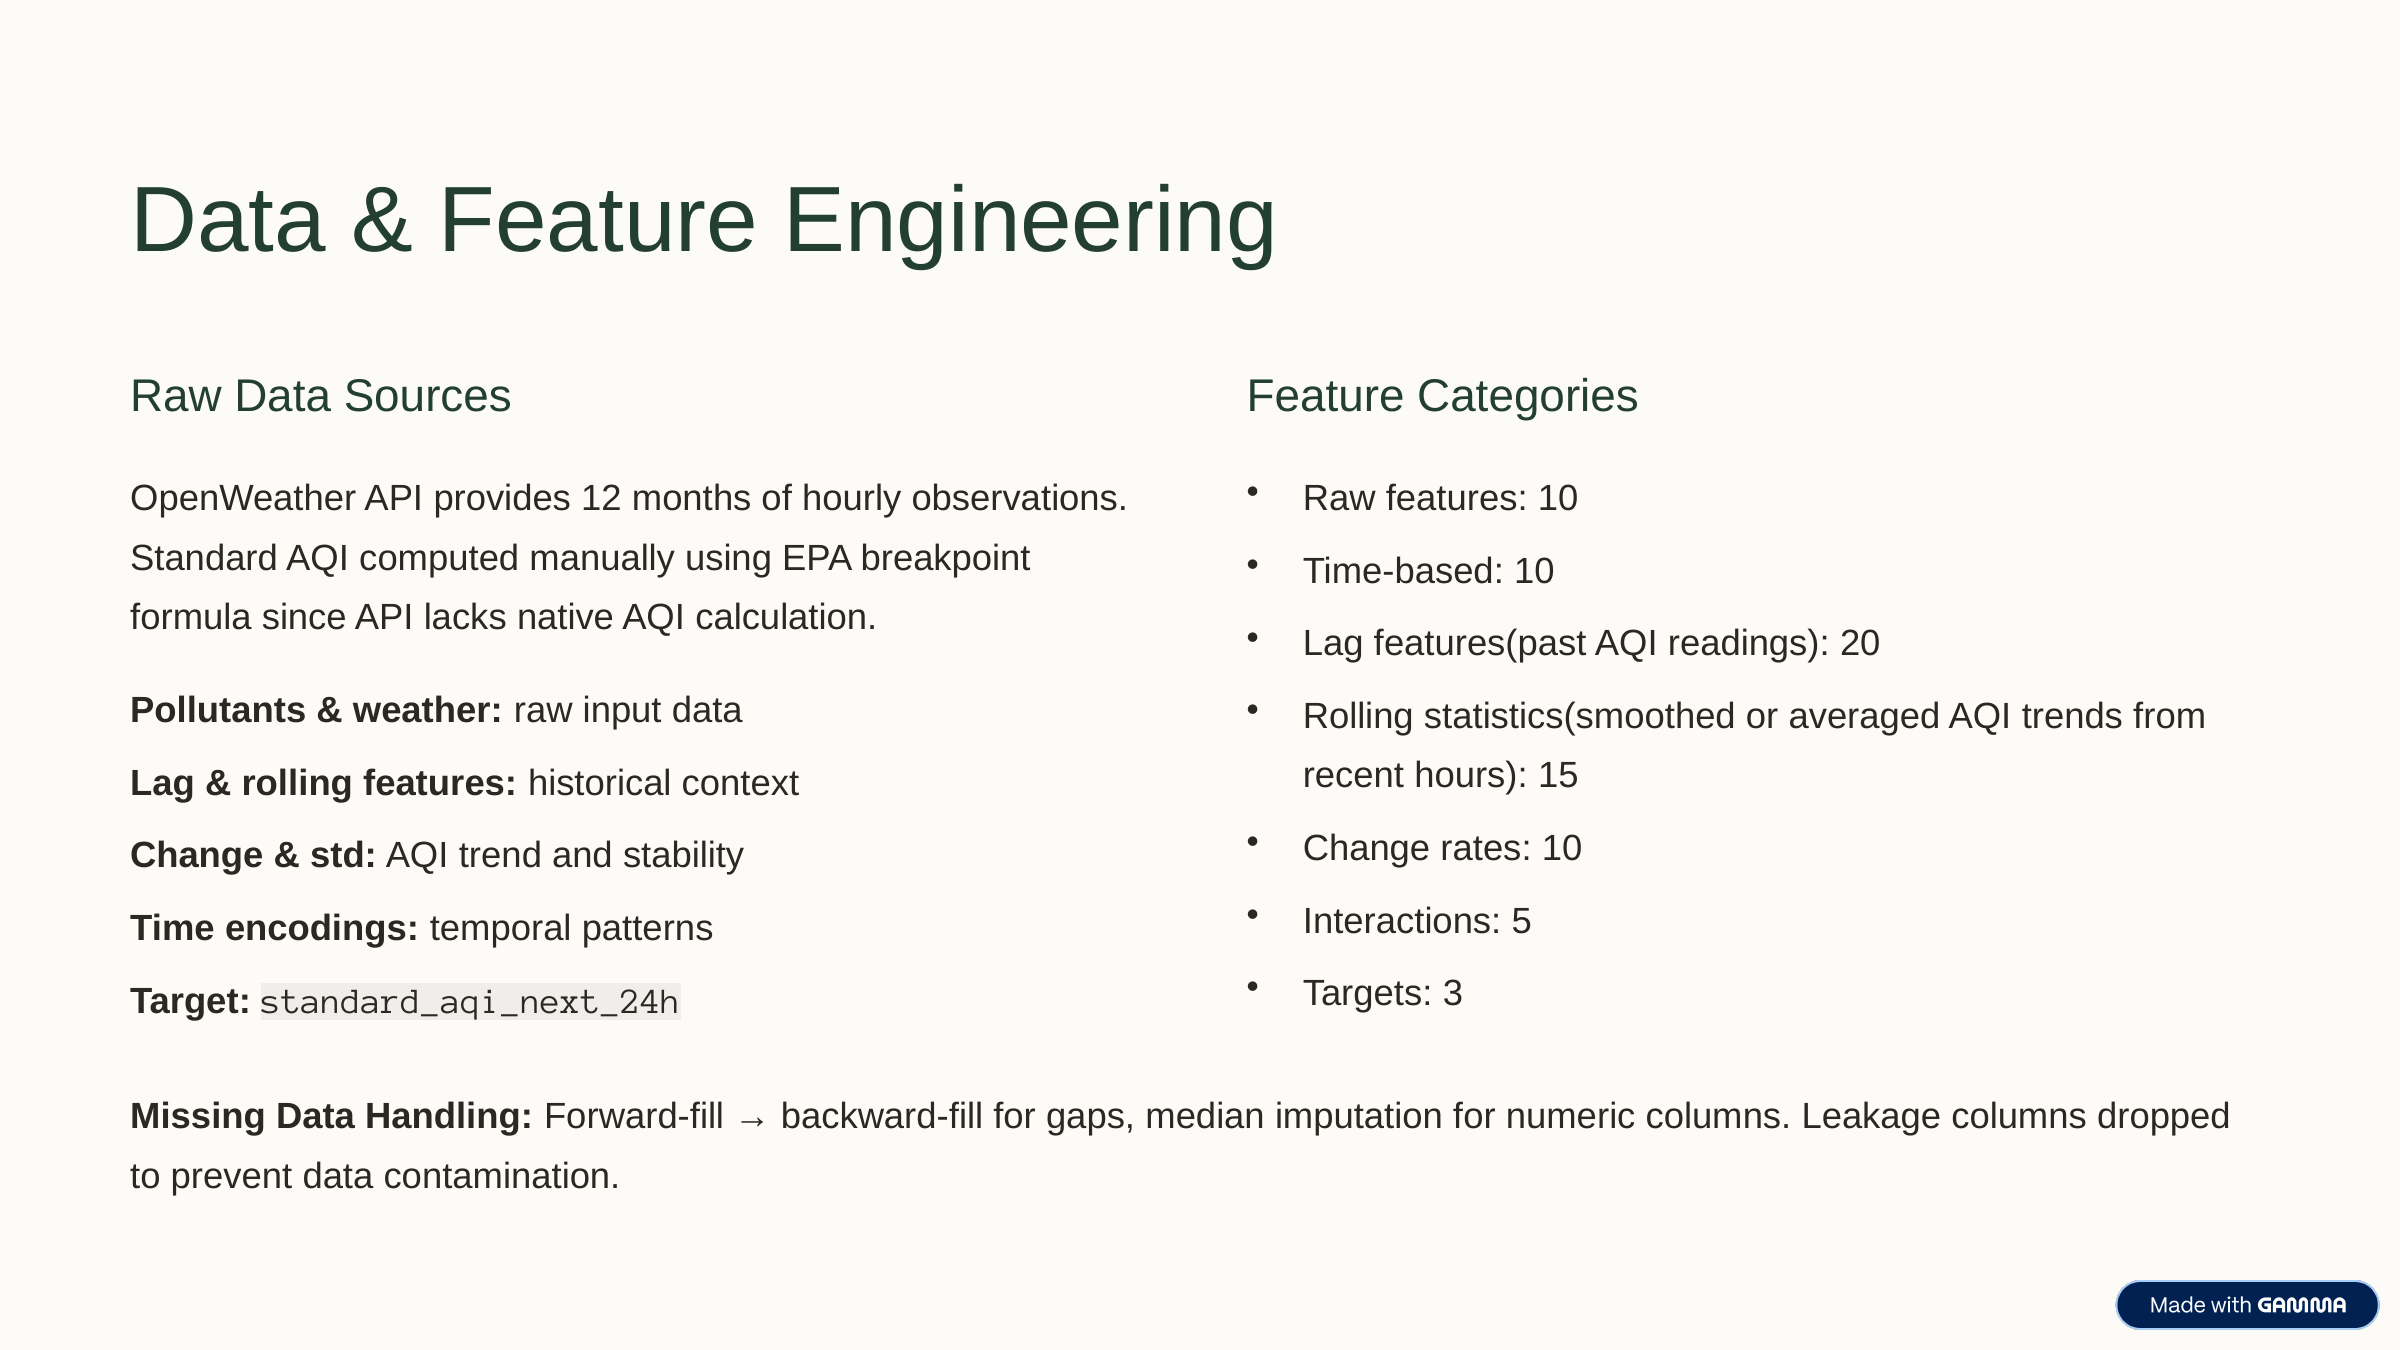

Data & Feature Engineering
Raw Data Sources
Feature Categories
OpenWeather API provides 12 months of hourly observations. Standard AQI computed manually using EPA breakpoint formula since API lacks native AQI calculation.
Raw features: 10
Time-based: 10
Lag features(past AQI readings): 20
Pollutants & weather: raw input data
Rolling statistics(smoothed or averaged AQI trends from recent hours): 15
Lag & rolling features: historical context
Change rates: 10
Change & std: AQI trend and stability
Interactions: 5
Time encodings: temporal patterns
Targets: 3
Target: standard_aqi_next_24h
Missing Data Handling: Forward-fill → backward-fill for gaps, median imputation for numeric columns. Leakage columns dropped to prevent data contamination.